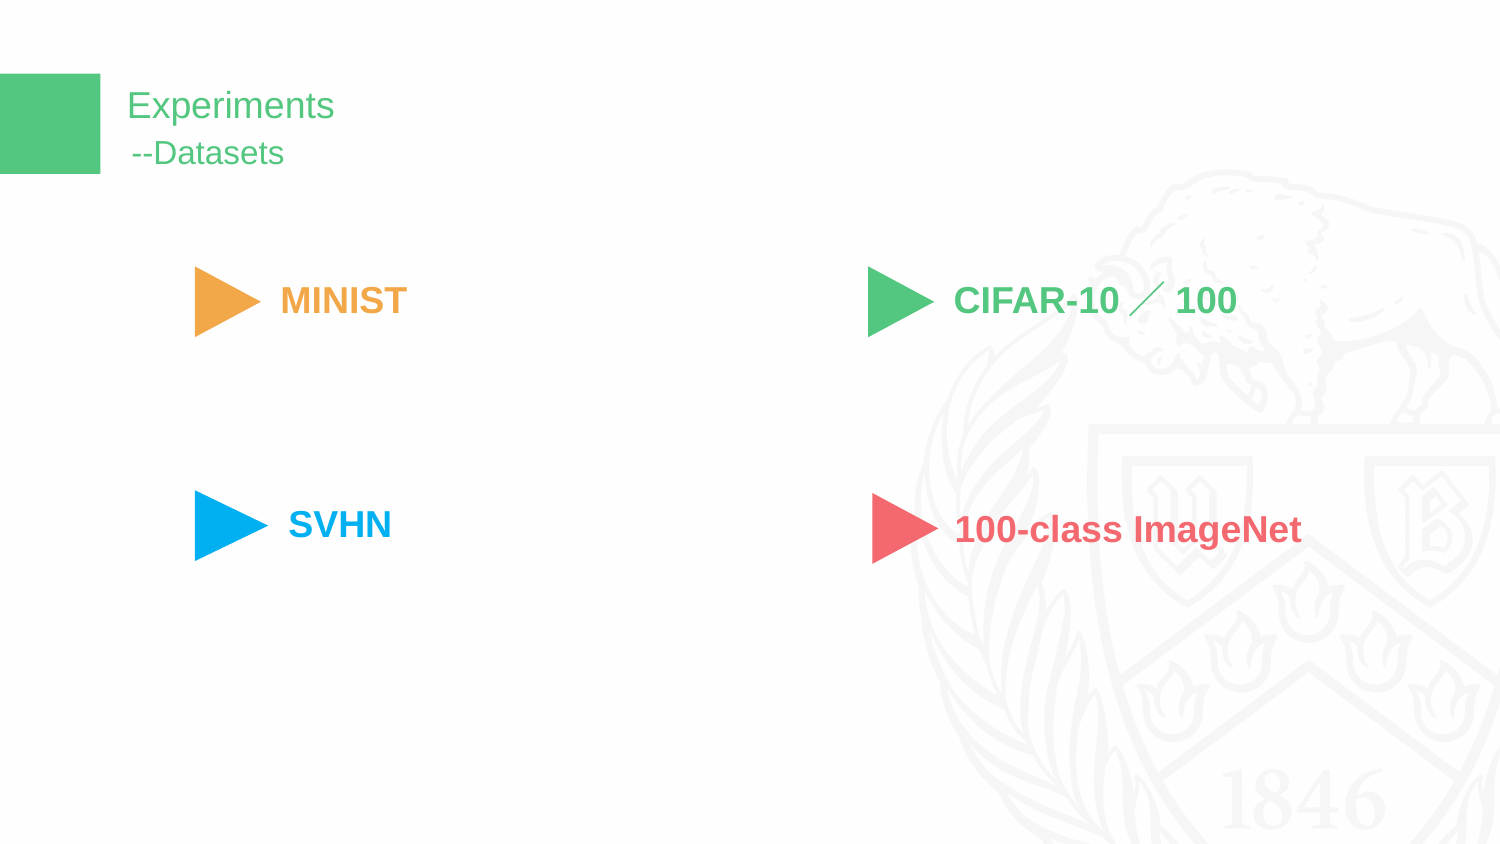

Experiments
--Datasets

CIFAR-10／100

MINIST

SVHN

100-class ImageNet